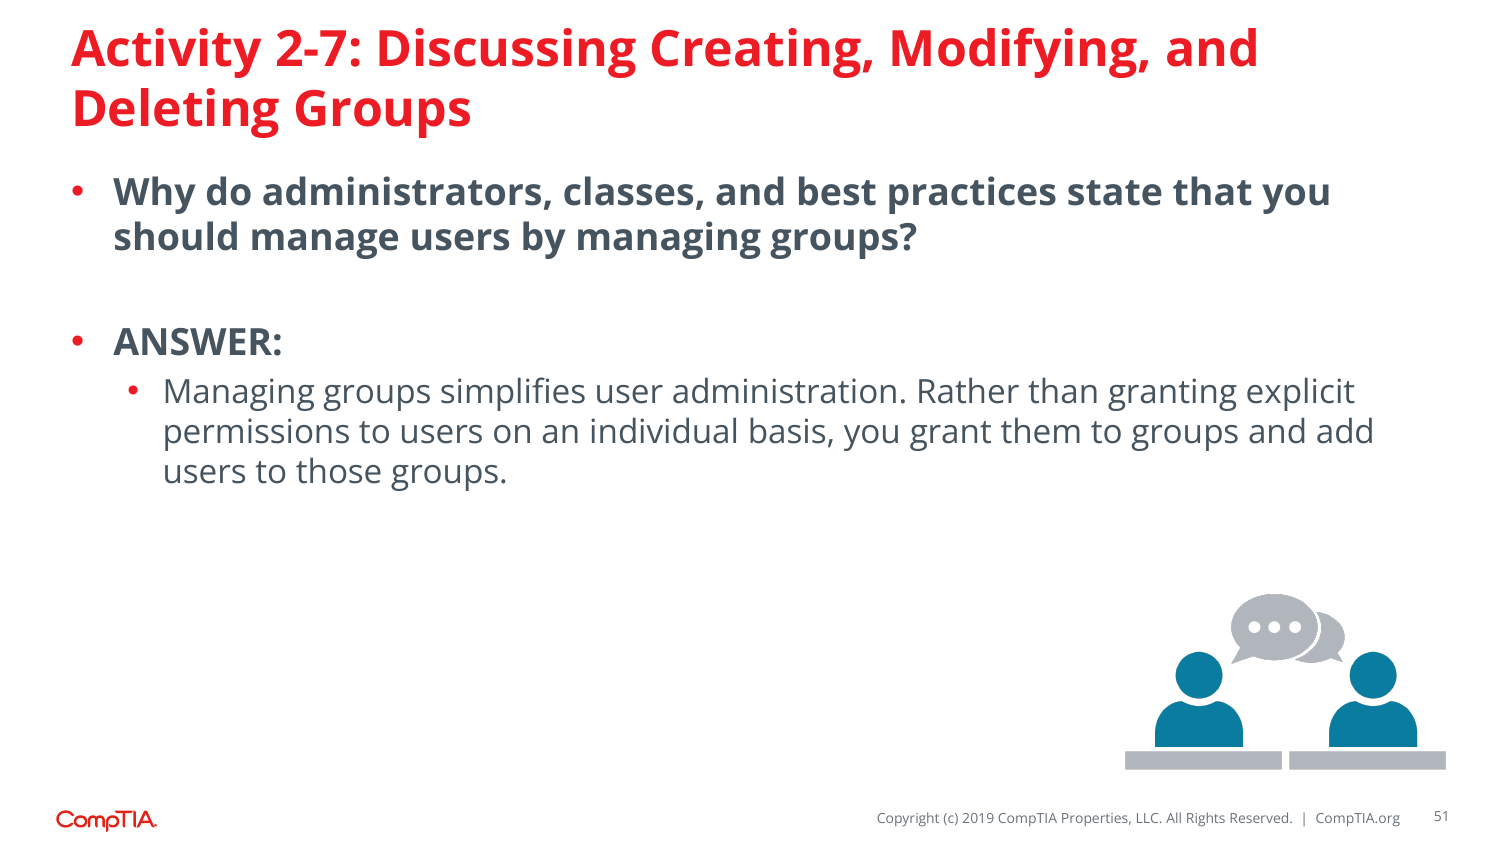

# Activity 2-7: Discussing Creating, Modifying, and Deleting Groups
Why do administrators, classes, and best practices state that you should manage users by managing groups?

ANSWER:
Managing groups simplifies user administration. Rather than granting explicit permissions to users on an individual basis, you grant them to groups and add users to those groups.

51